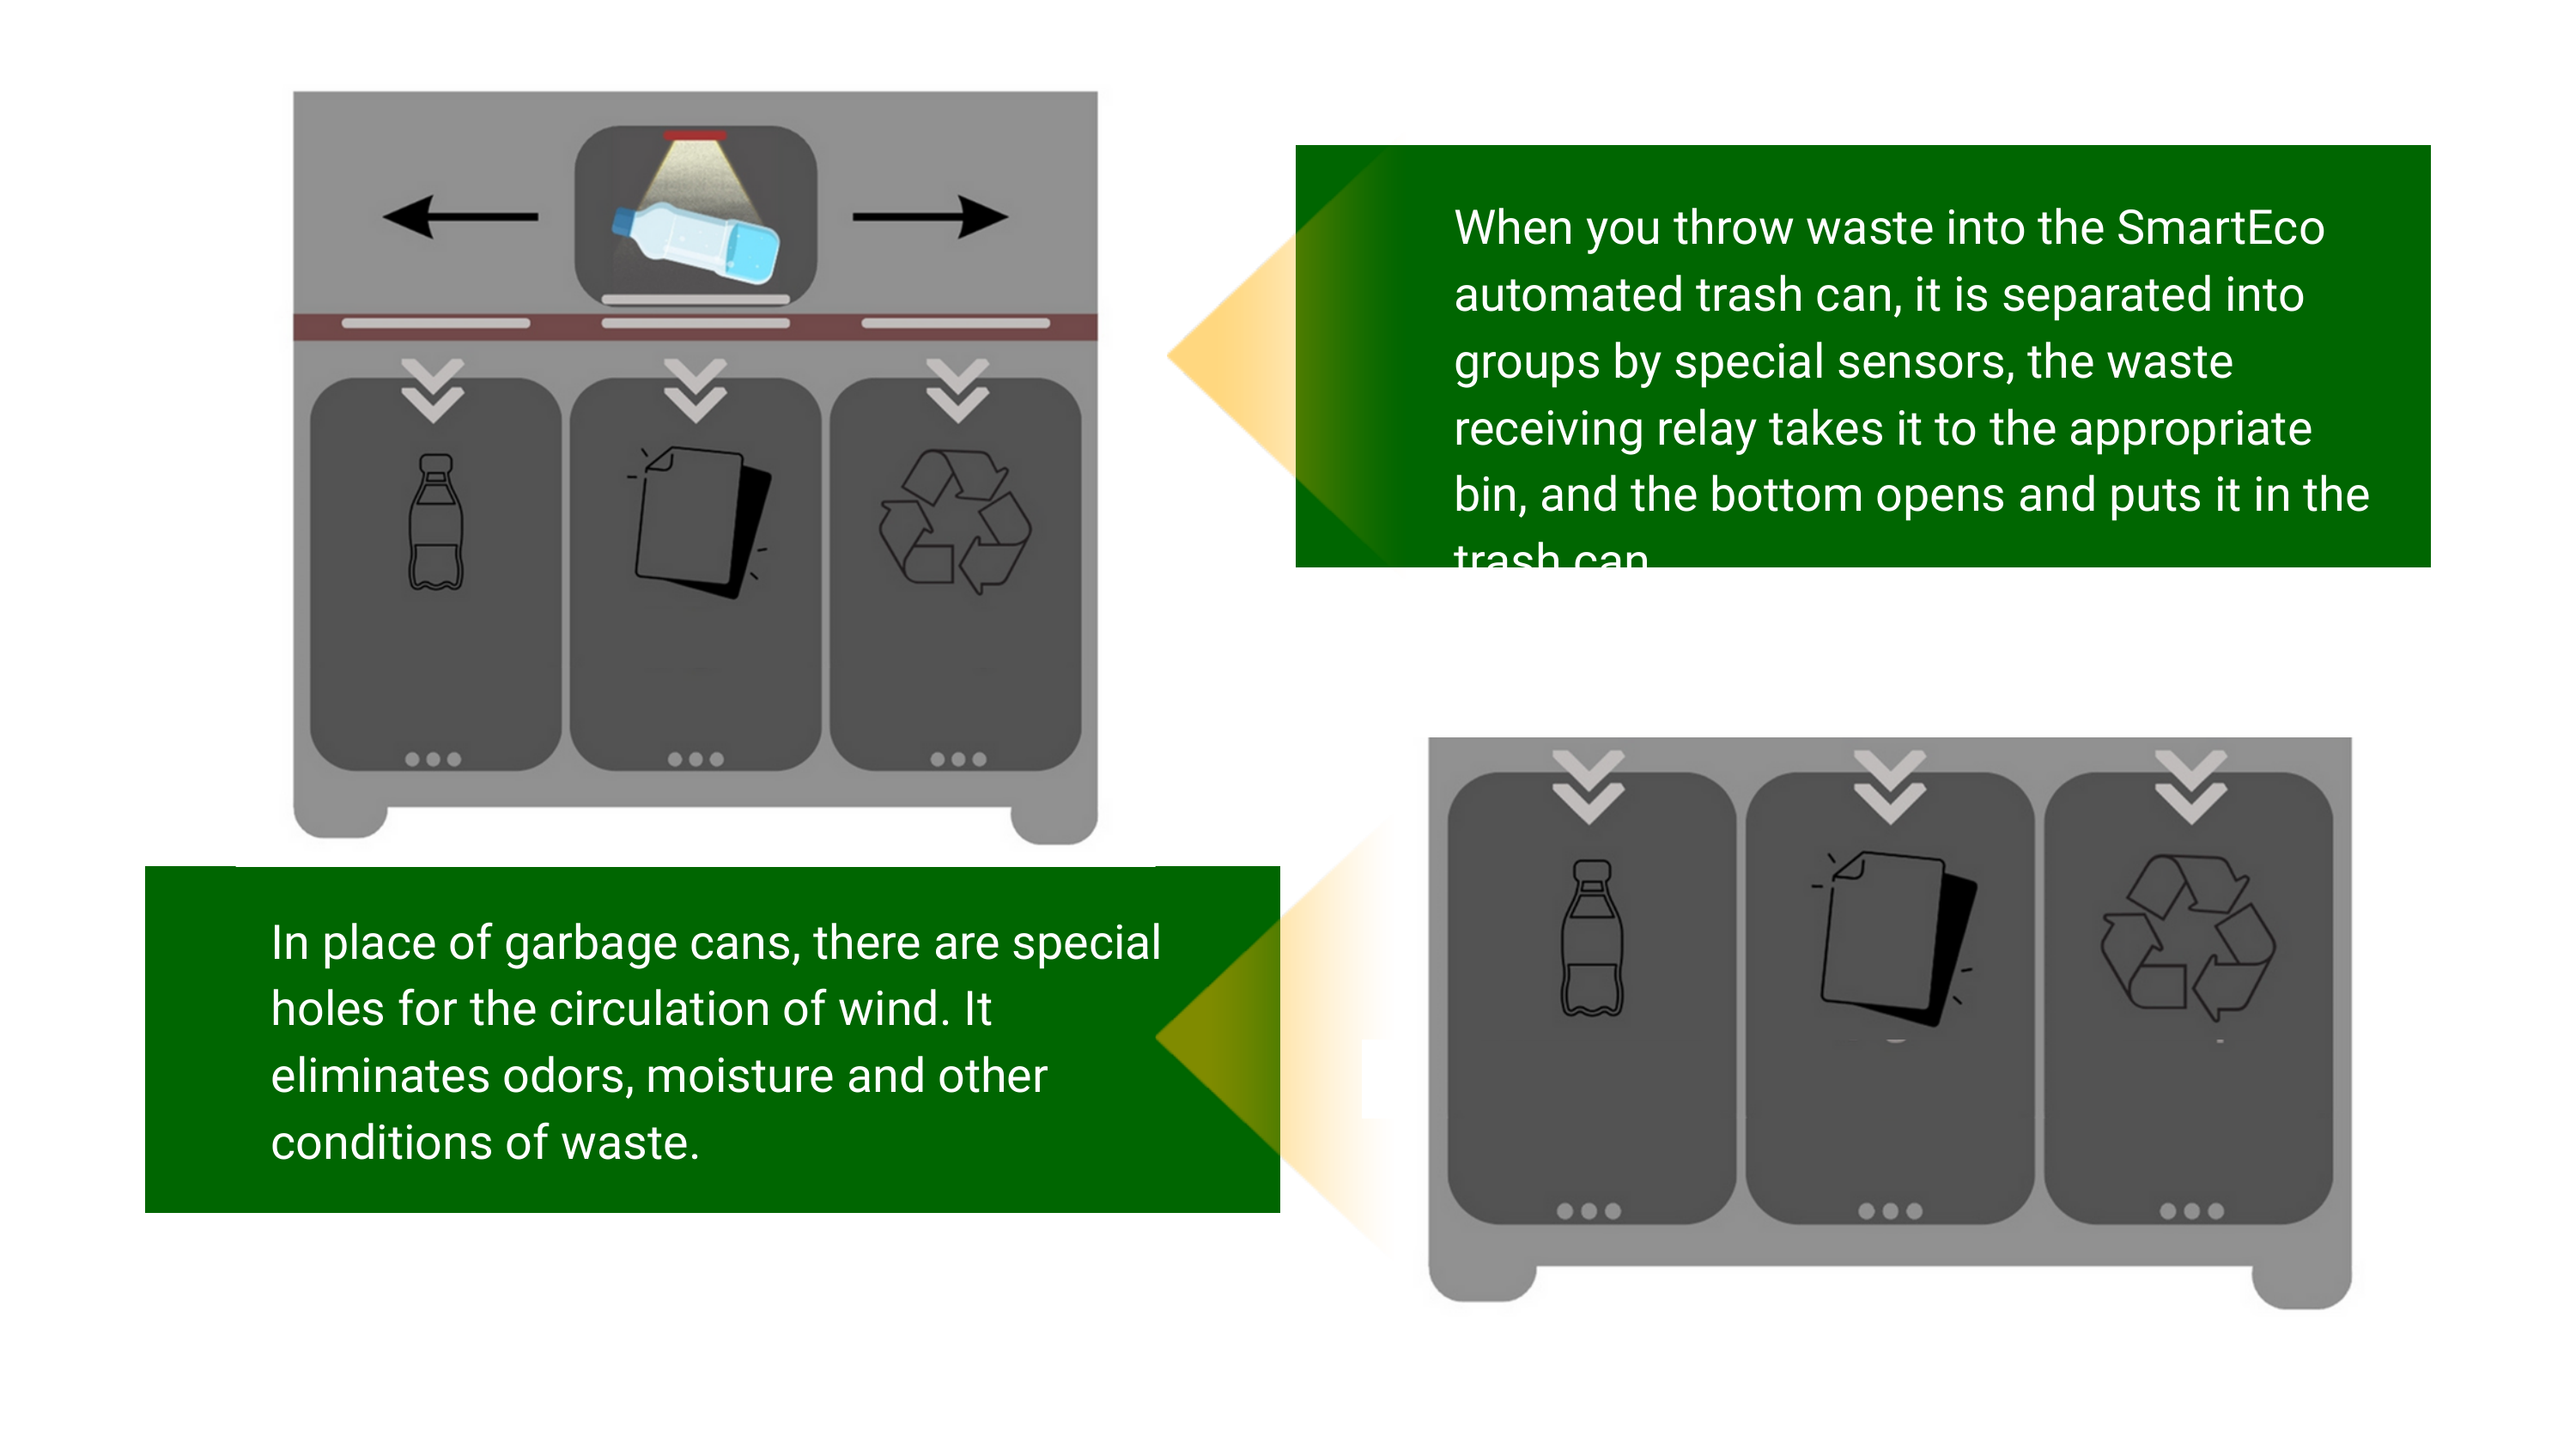

When you throw waste into the SmartEco automated trash can, it is separated into groups by special sensors, the waste receiving relay takes it to the appropriate bin, and the bottom opens and puts it in the trash can.

In place of garbage cans, there are special holes for the circulation of wind. It eliminates odors, moisture and other conditions of waste.